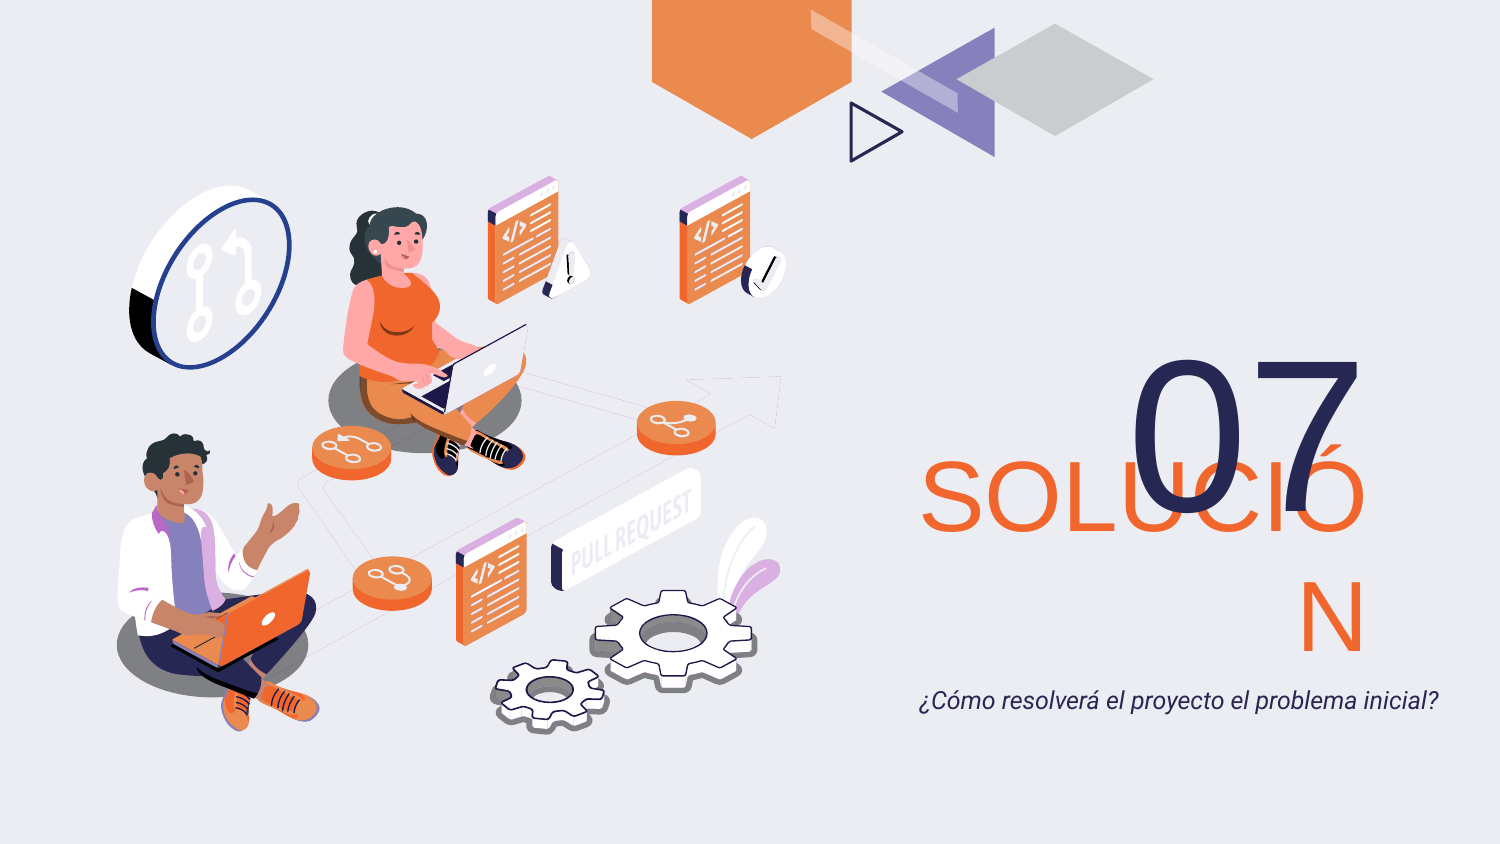

07
# SOLUCIÓN
¿Cómo resolverá el proyecto el problema inicial?